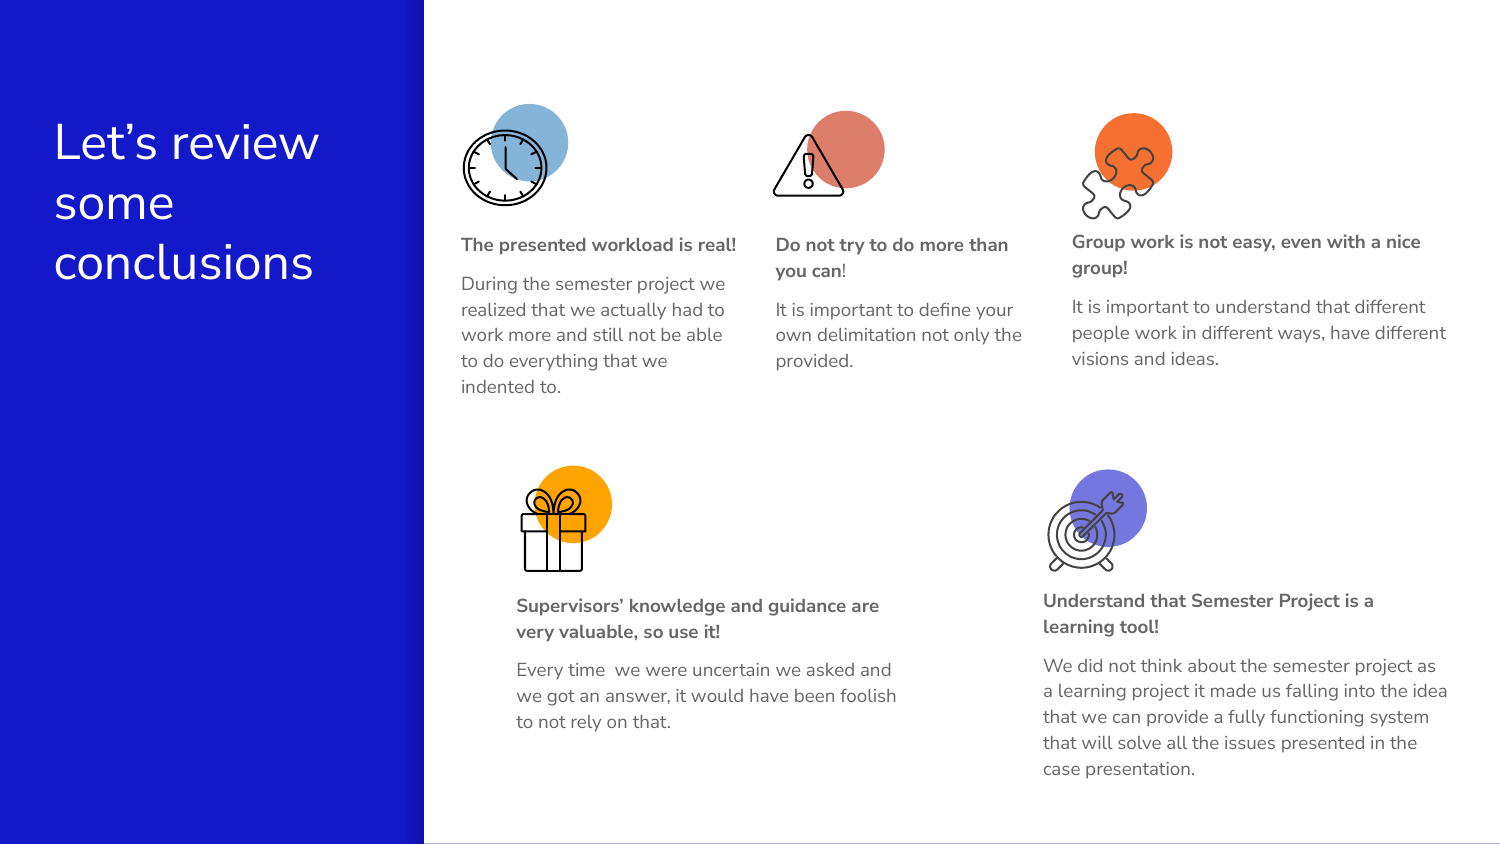

# Let’s review some conclusions

Group work is not easy, even with a nice group!
It is important to understand that different people work in different ways, have different visions and ideas.
The presented workload is real!
During the semester project we realized that we actually had to work more and still not be able to do everything that we indented to.
Do not try to do more than you can!
It is important to define your own delimitation not only the provided.

Understand that Semester Project is a learning tool!
We did not think about the semester project as a learning project it made us falling into the idea that we can provide a fully functioning system that will solve all the issues presented in the case presentation.
Supervisors’ knowledge and guidance are very valuable, so use it!
Every time  we were uncertain we asked and we got an answer, it would have been foolish to not rely on that.